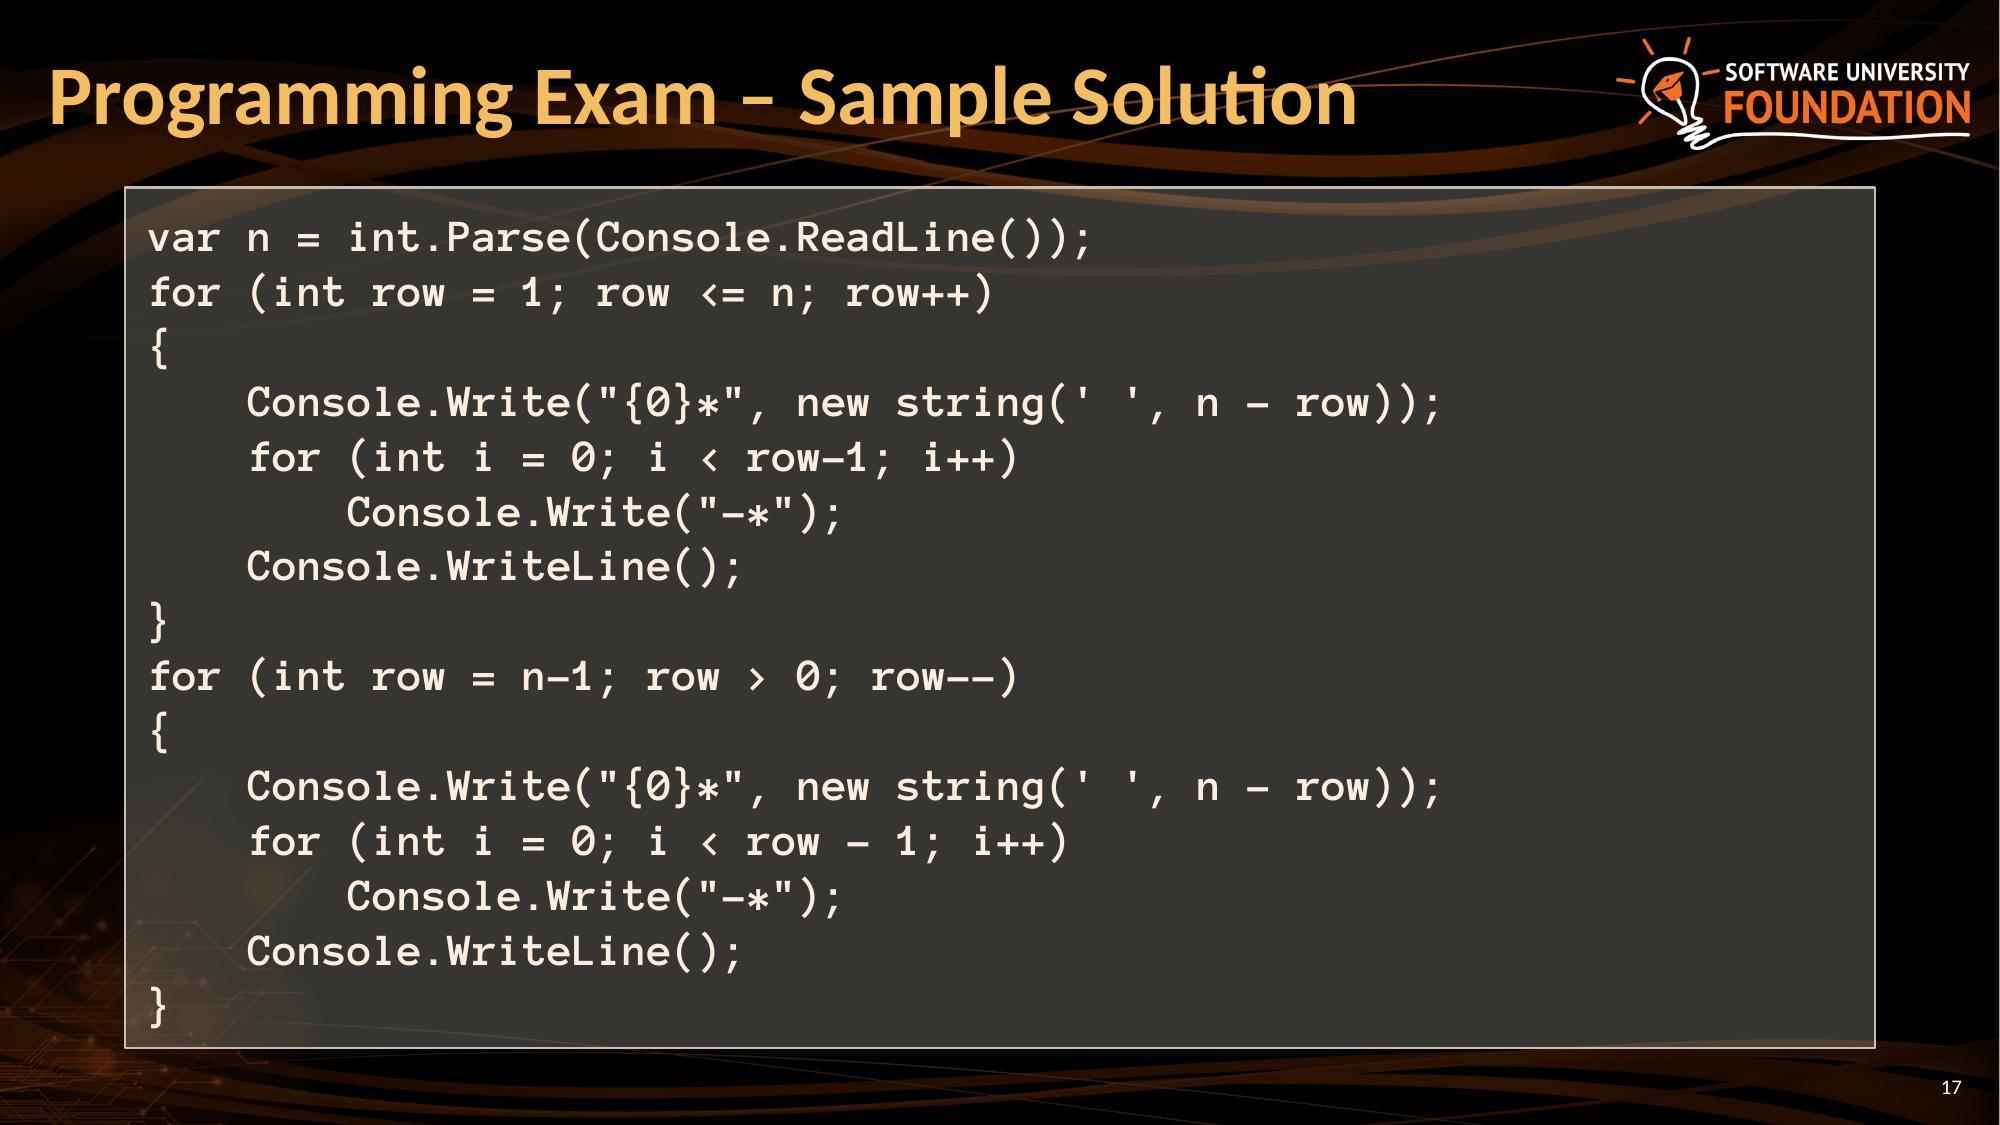

# Programming Exam – Sample Solution
var n = int.Parse(Console.ReadLine());
for (int row = 1; row <= n; row++)
{
    Console.Write("{0}*", new string(' ', n - row));
    for (int i = 0; i < row-1; i++)
        Console.Write("-*");
    Console.WriteLine();
}
for (int row = n-1; row > 0; row--)
{
    Console.Write("{0}*", new string(' ', n - row));
    for (int i = 0; i < row - 1; i++)
        Console.Write("-*");
    Console.WriteLine();
}
17